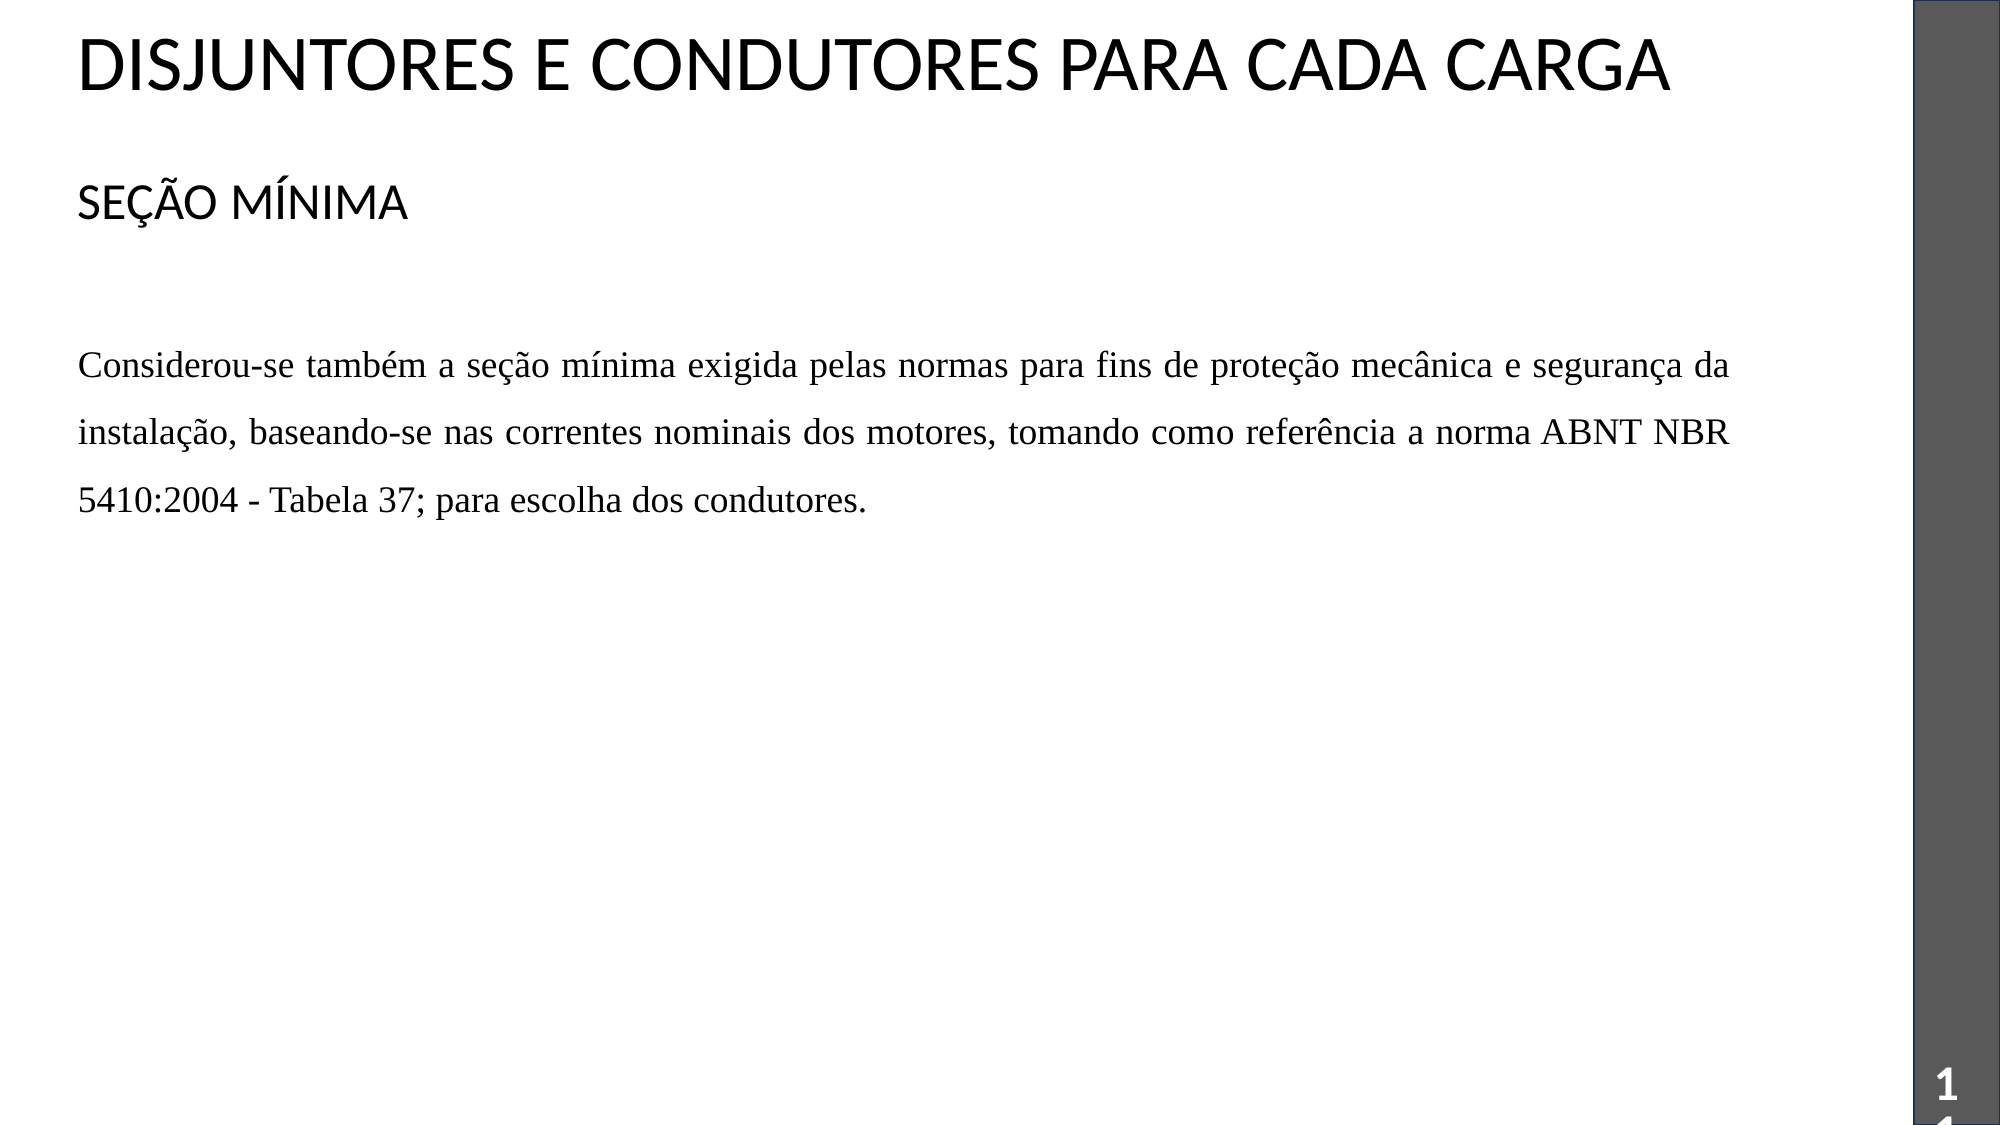

# DISJUNTORES E CONDUTORES PARA CADA CARGA
SEÇÃO MÍNIMA

Considerou-se também a seção mínima exigida pelas normas para fins de proteção mecânica e segurança da instalação, baseando-se nas correntes nominais dos motores, tomando como referência a norma ABNT NBR 5410:2004 - Tabela 37; para escolha dos condutores.

11